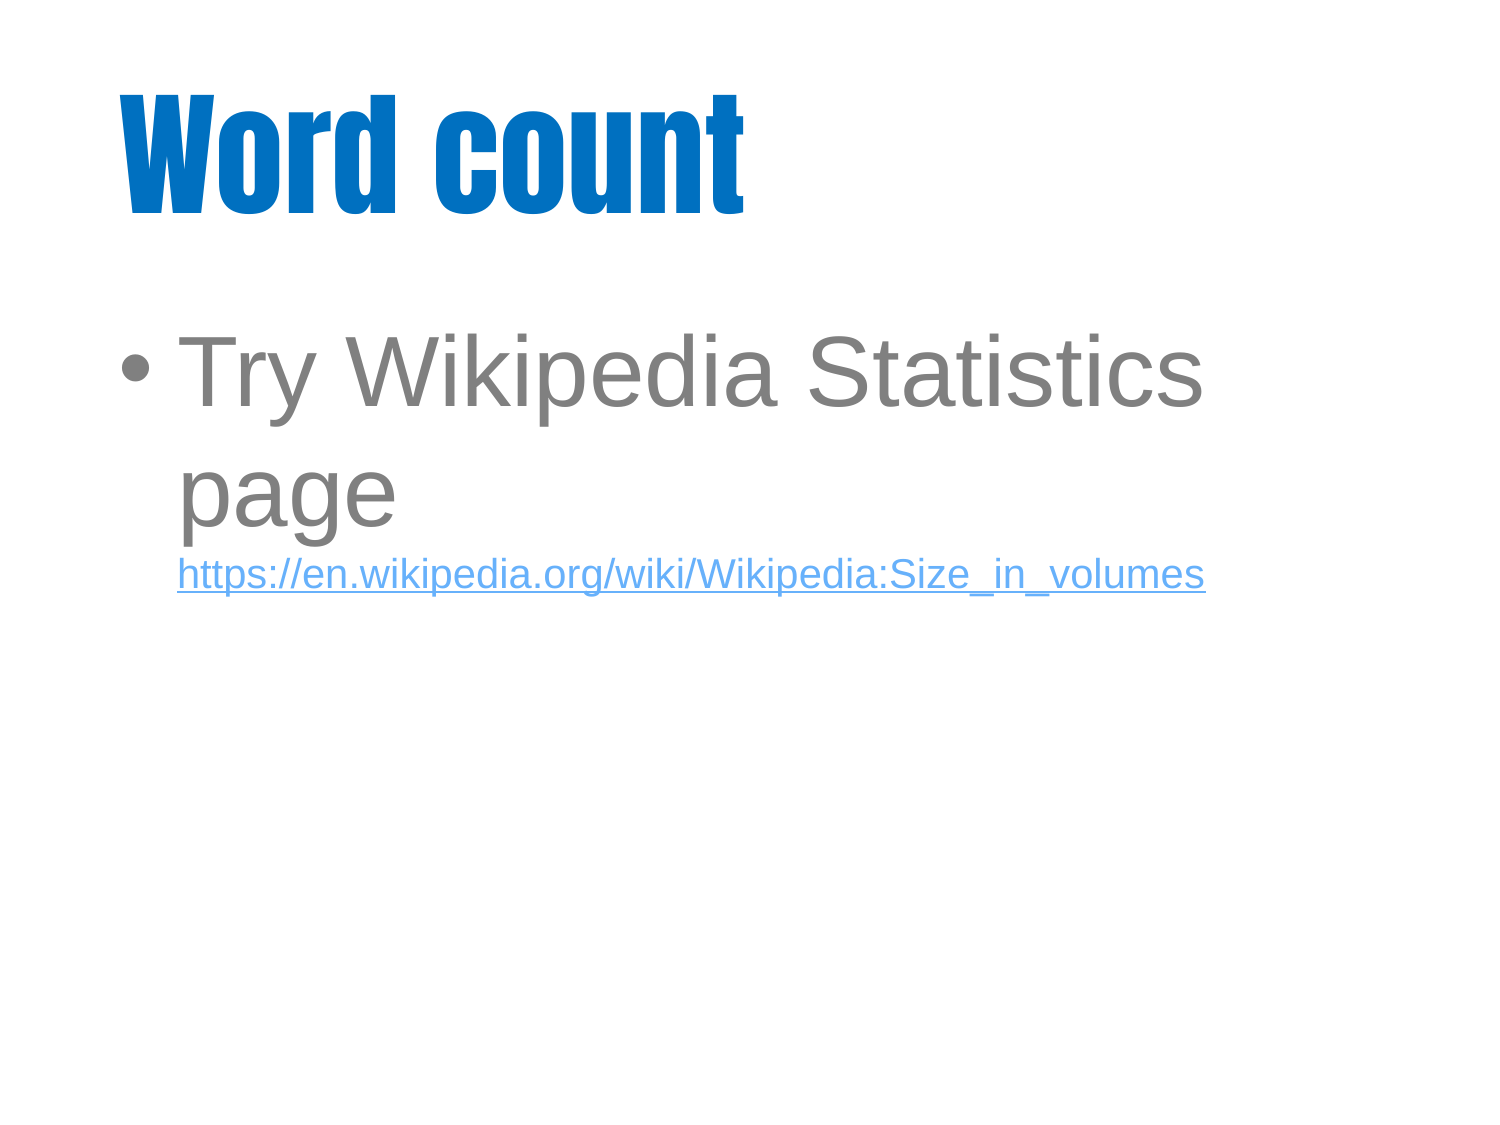

# Word count
Try Wikipedia Statistics page https://en.wikipedia.org/wiki/Wikipedia:Size_in_volumes